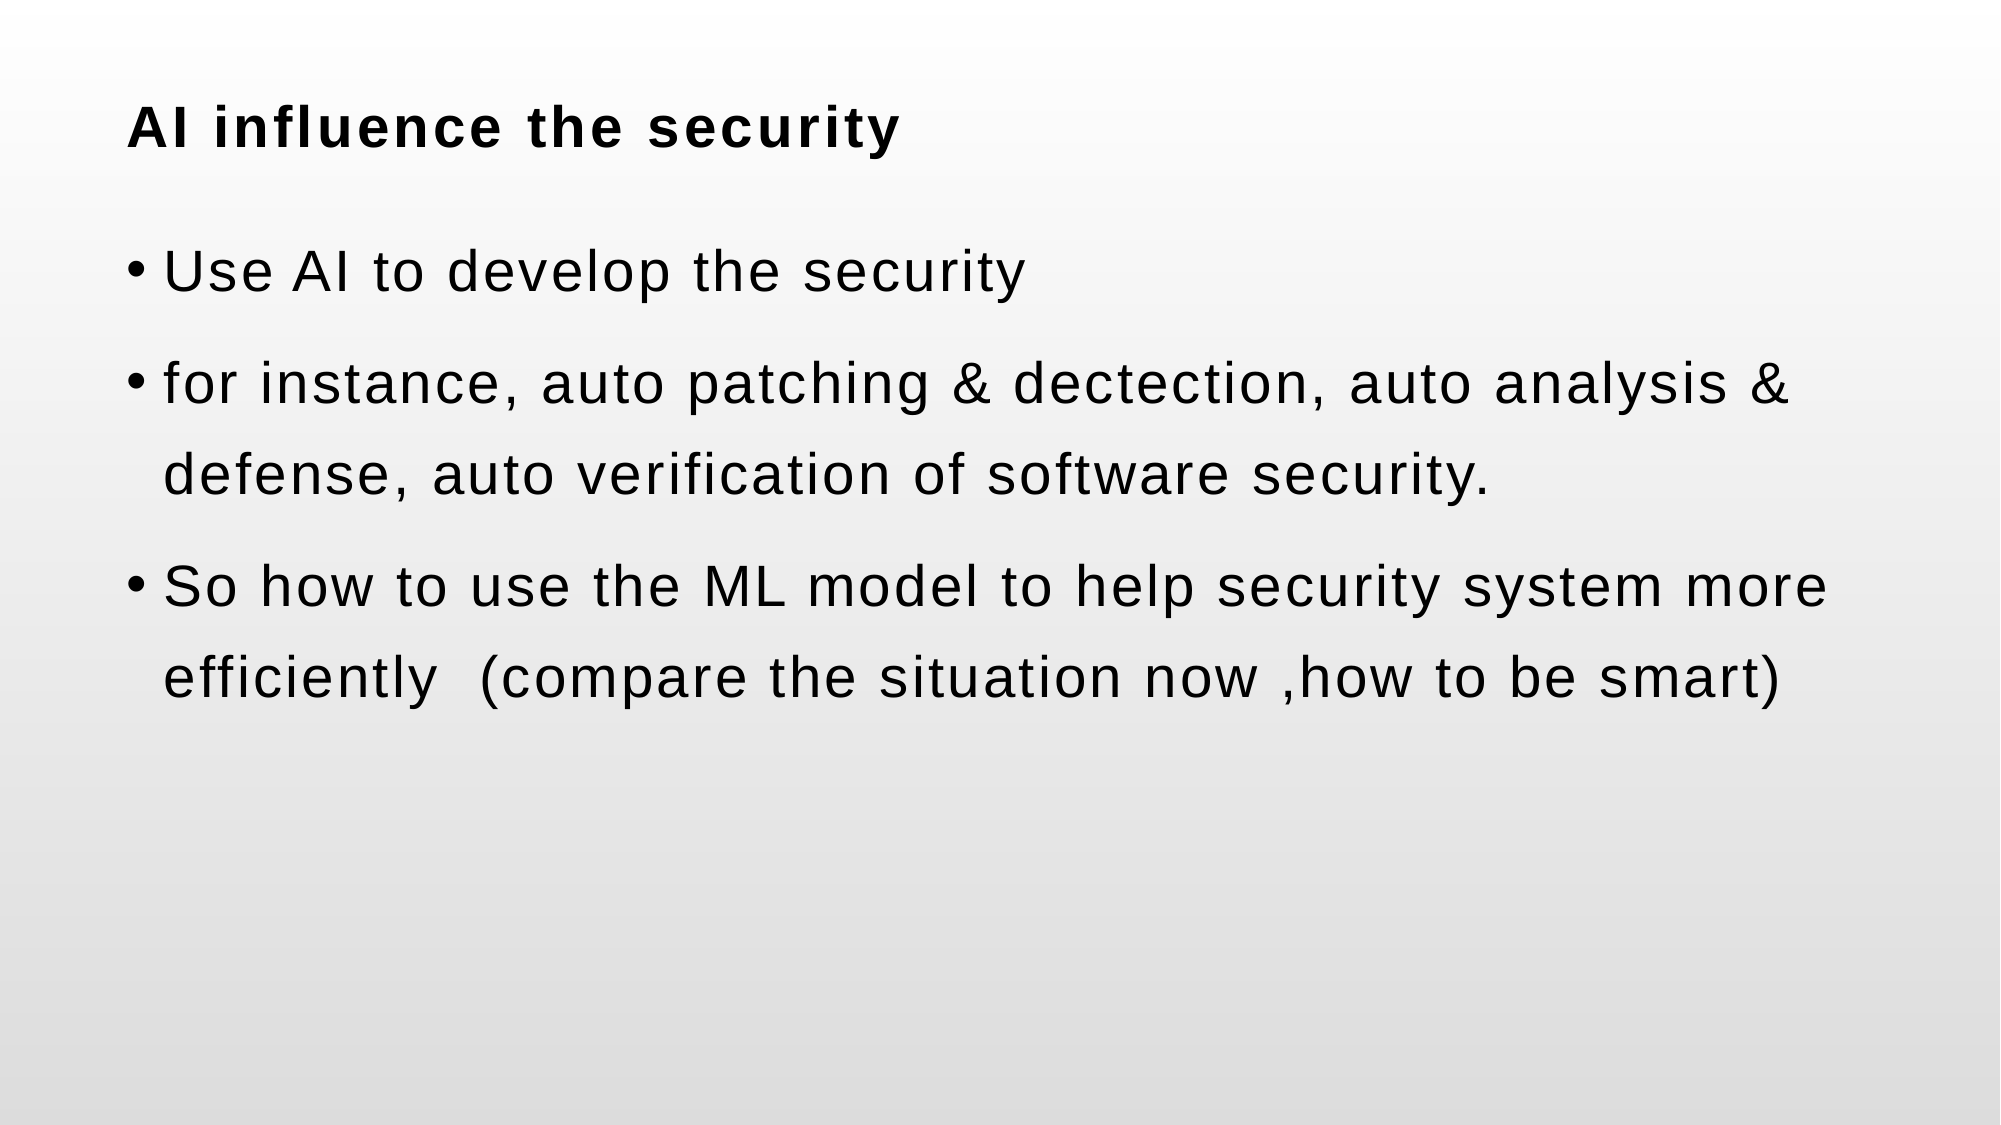

# AI influence the security
Use AI to develop the security
for instance, auto patching & dectection, auto analysis & defense, auto verification of software security.
So how to use the ML model to help security system more efficiently  (compare the situation now ,how to be smart)